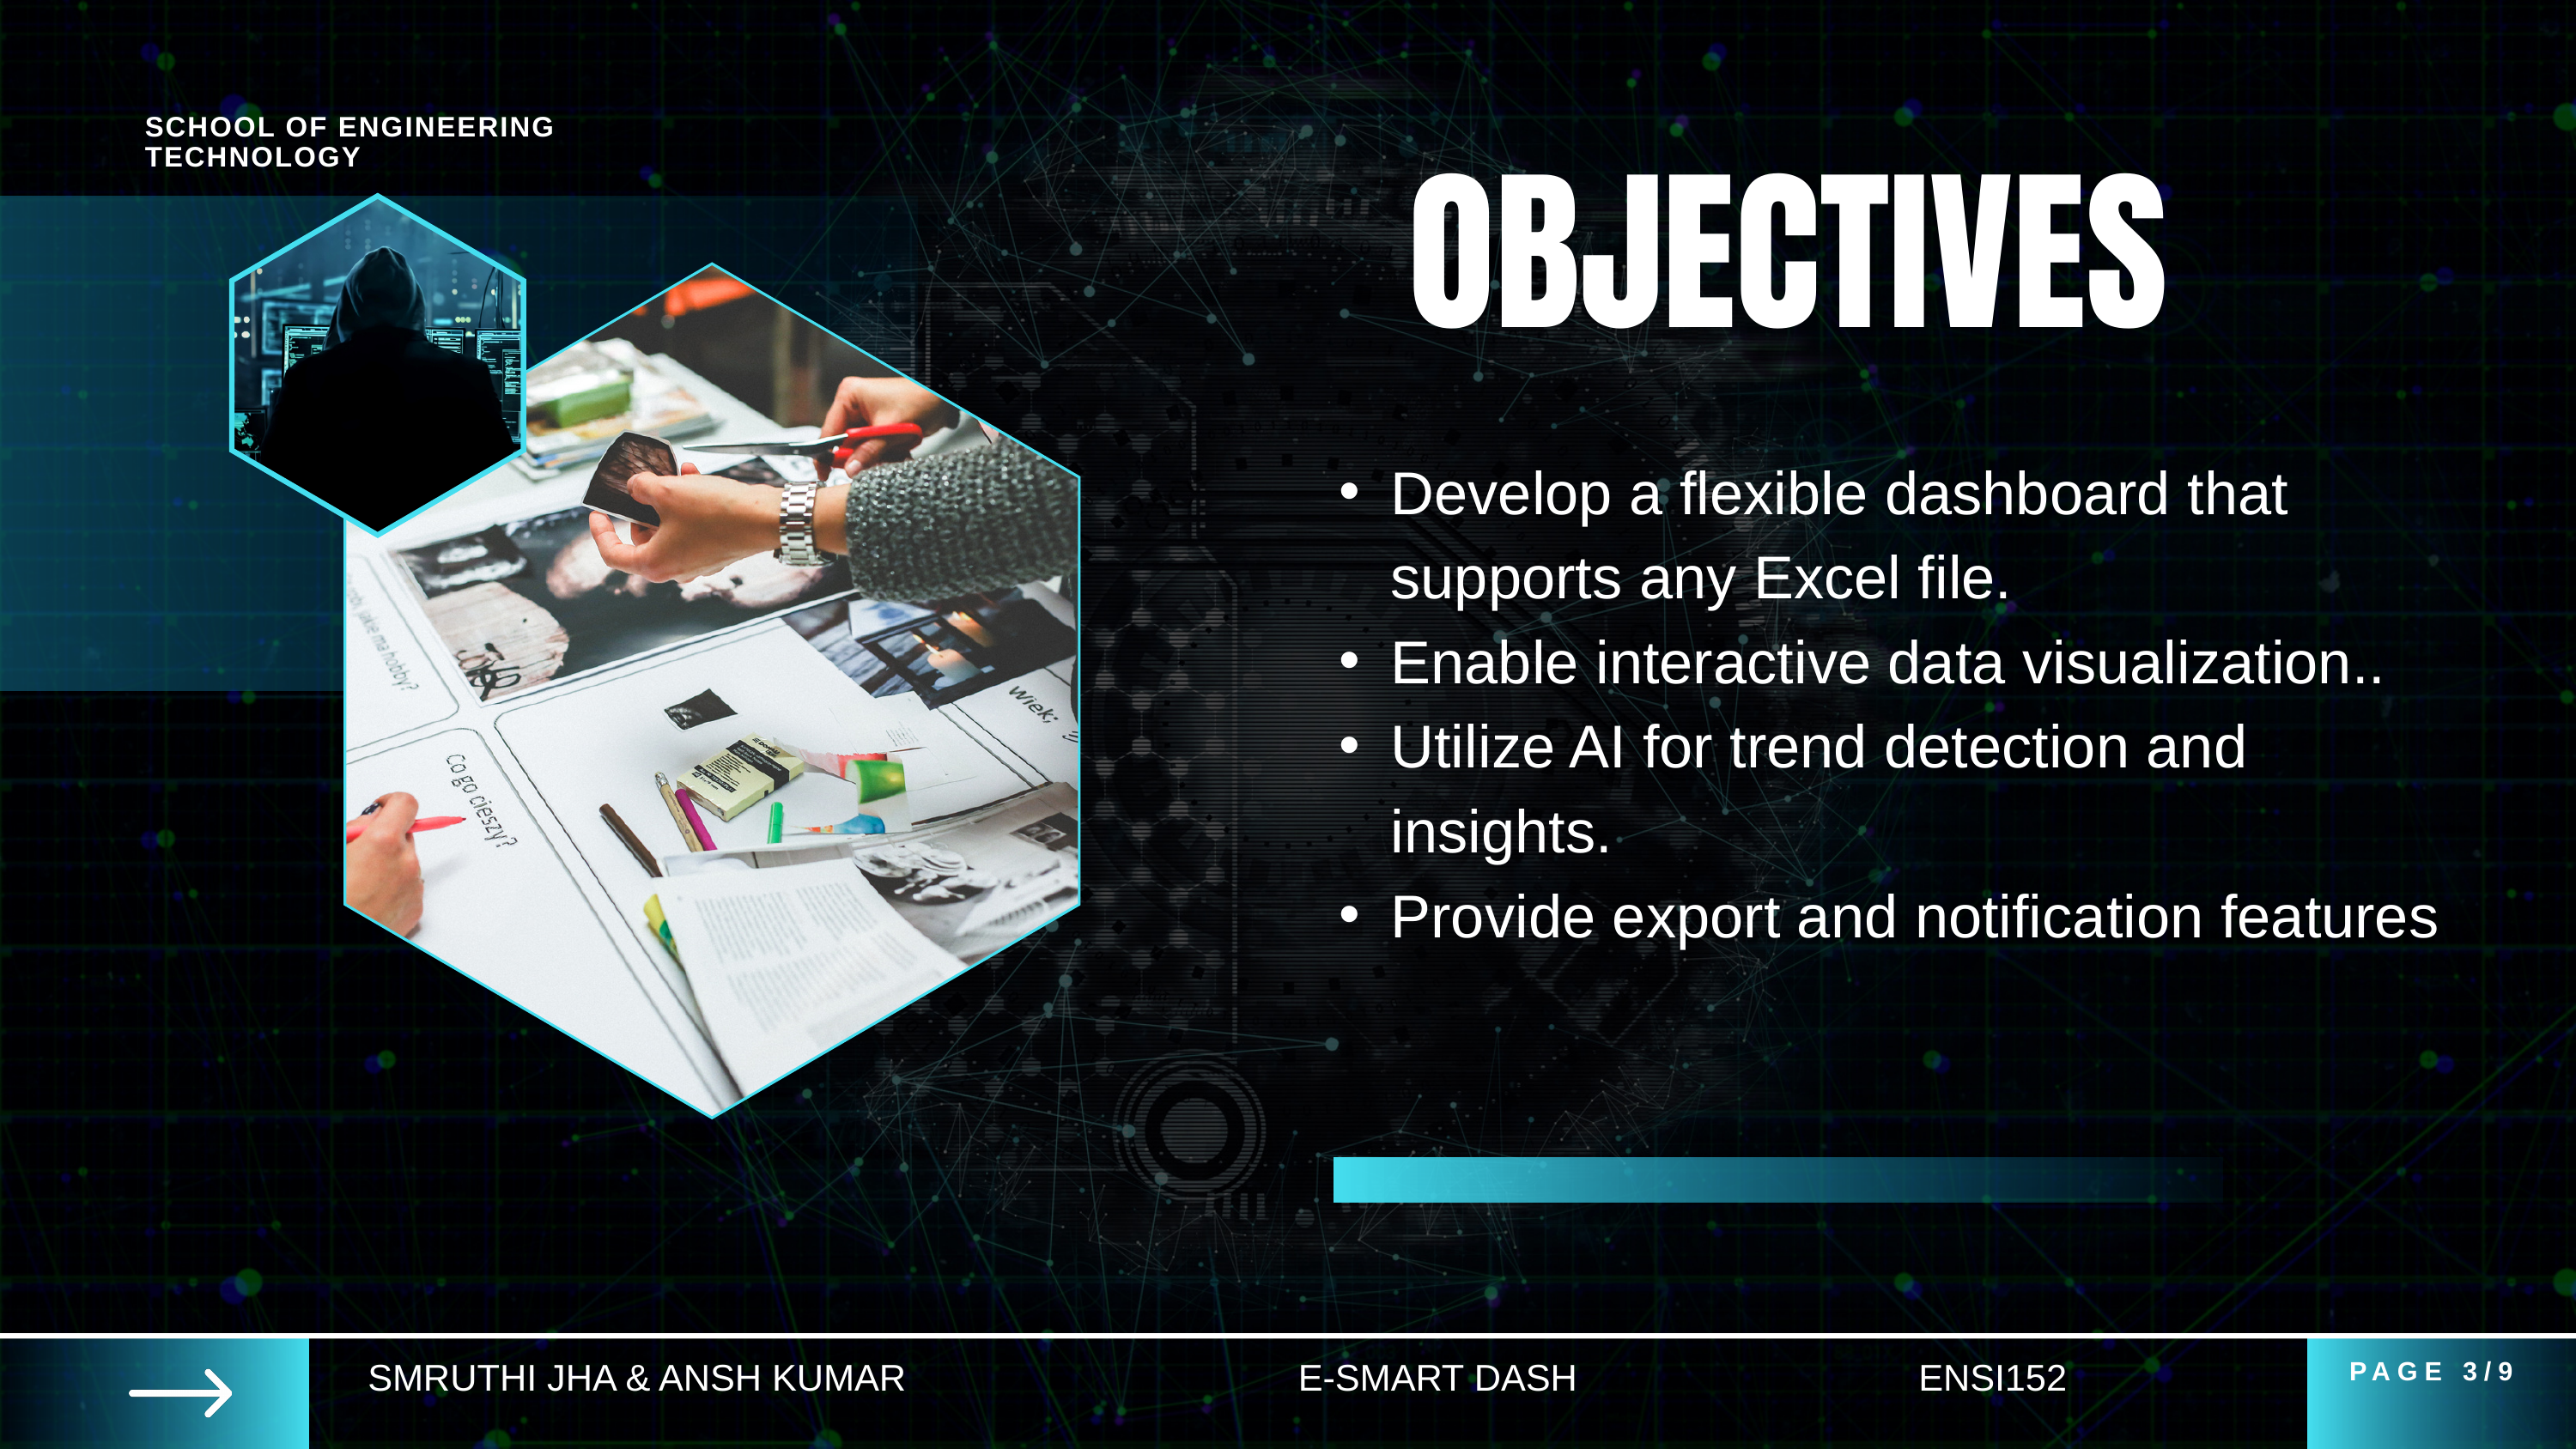

SCHOOL OF ENGINEERING TECHNOLOGY
OBJECTIVES

Develop a flexible dashboard that supports any Excel file.
Enable interactive data visualization..
Utilize AI for trend detection and insights.
Provide export and notification features

SMRUTHI JHA & ANSH KUMAR
E-SMART DASH
ENSI152
PAGE 3/9